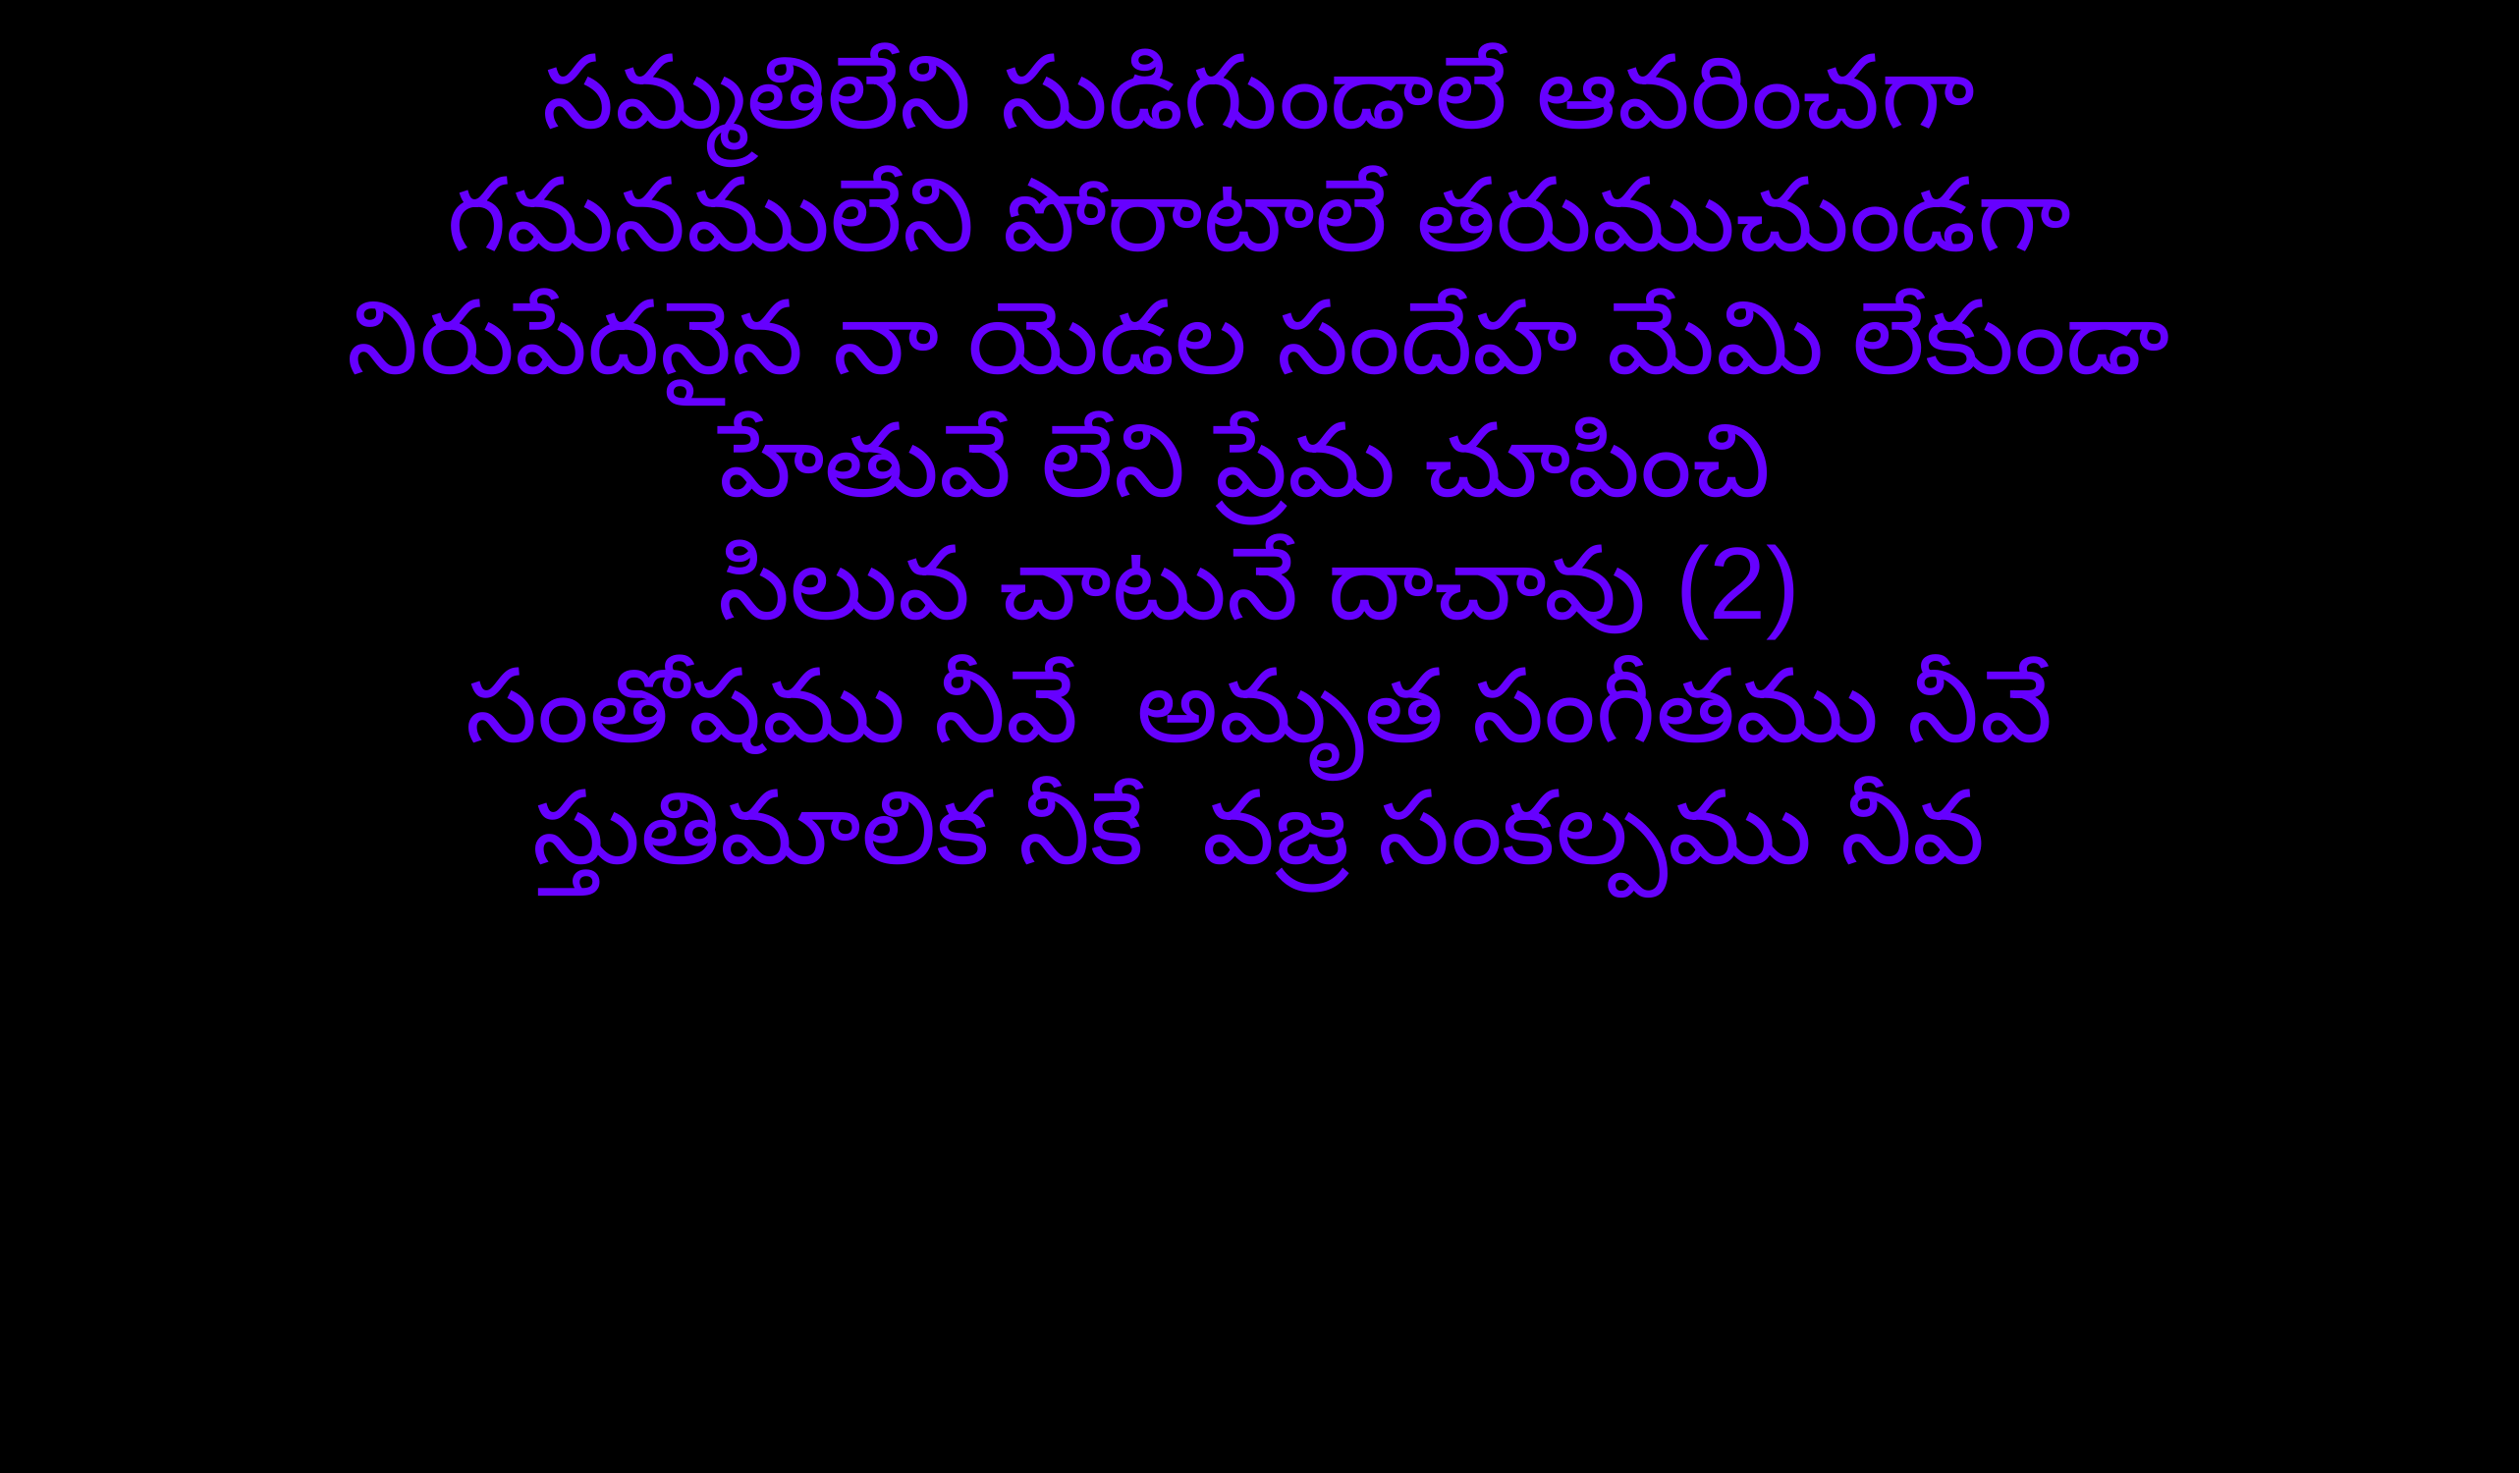

సమ్మతిలేని సుడిగుండాలే ఆవరించగా
గమనములేని పోరాటాలే తరుముచుండగా
నిరుపేదనైన నా యెడల సందేహ మేమి లేకుండా
హేతువే లేని ప్రేమ చూపించి
సిలువ చాటునే దాచావు (2)
సంతోషము నీవే  అమృత సంగీతము నీవే
స్తుతిమాలిక నీకే  వజ్ర సంకల్పము నీవ